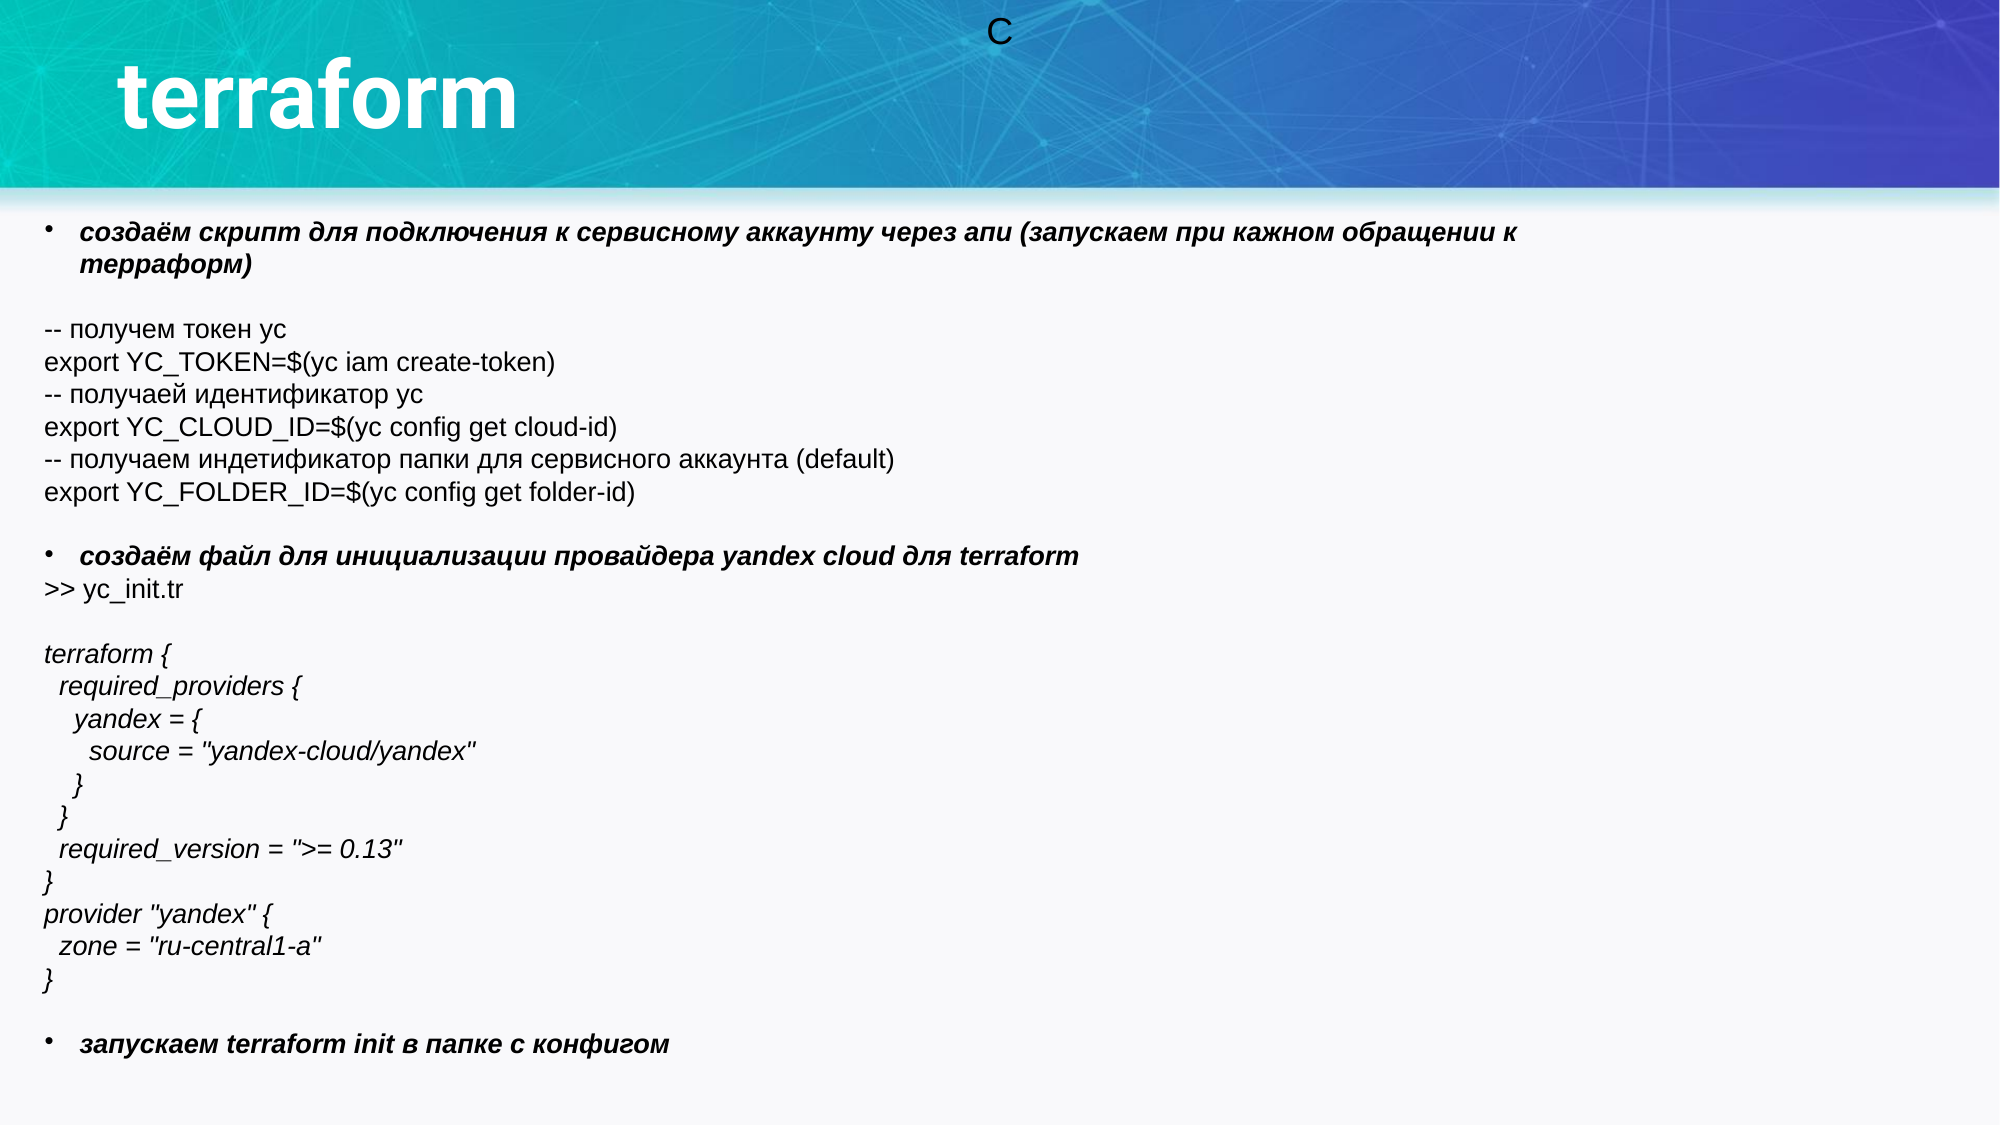

C
terraform
создаём скрипт для подключения к сервисному аккаунту через апи (запускаем при кажном обращении к терраформ)

-- получем токен yc
export YC_TOKEN=$(yc iam create-token)
-- получаей идентификатор yc
export YC_CLOUD_ID=$(yc config get cloud-id)
-- получаем индетификатор папки для сервисного аккаунта (default)
export YC_FOLDER_ID=$(yc config get folder-id)

создаём файл для инициализации провайдера yandex cloud для terraform
>> yc_init.tr

terraform {
  required_providers {
    yandex = {
      source = "yandex-cloud/yandex"
    }
  }
  required_version = ">= 0.13"
}
provider "yandex" {
  zone = "ru-central1-a"
}

запускаем terraform init в папке с конфигом